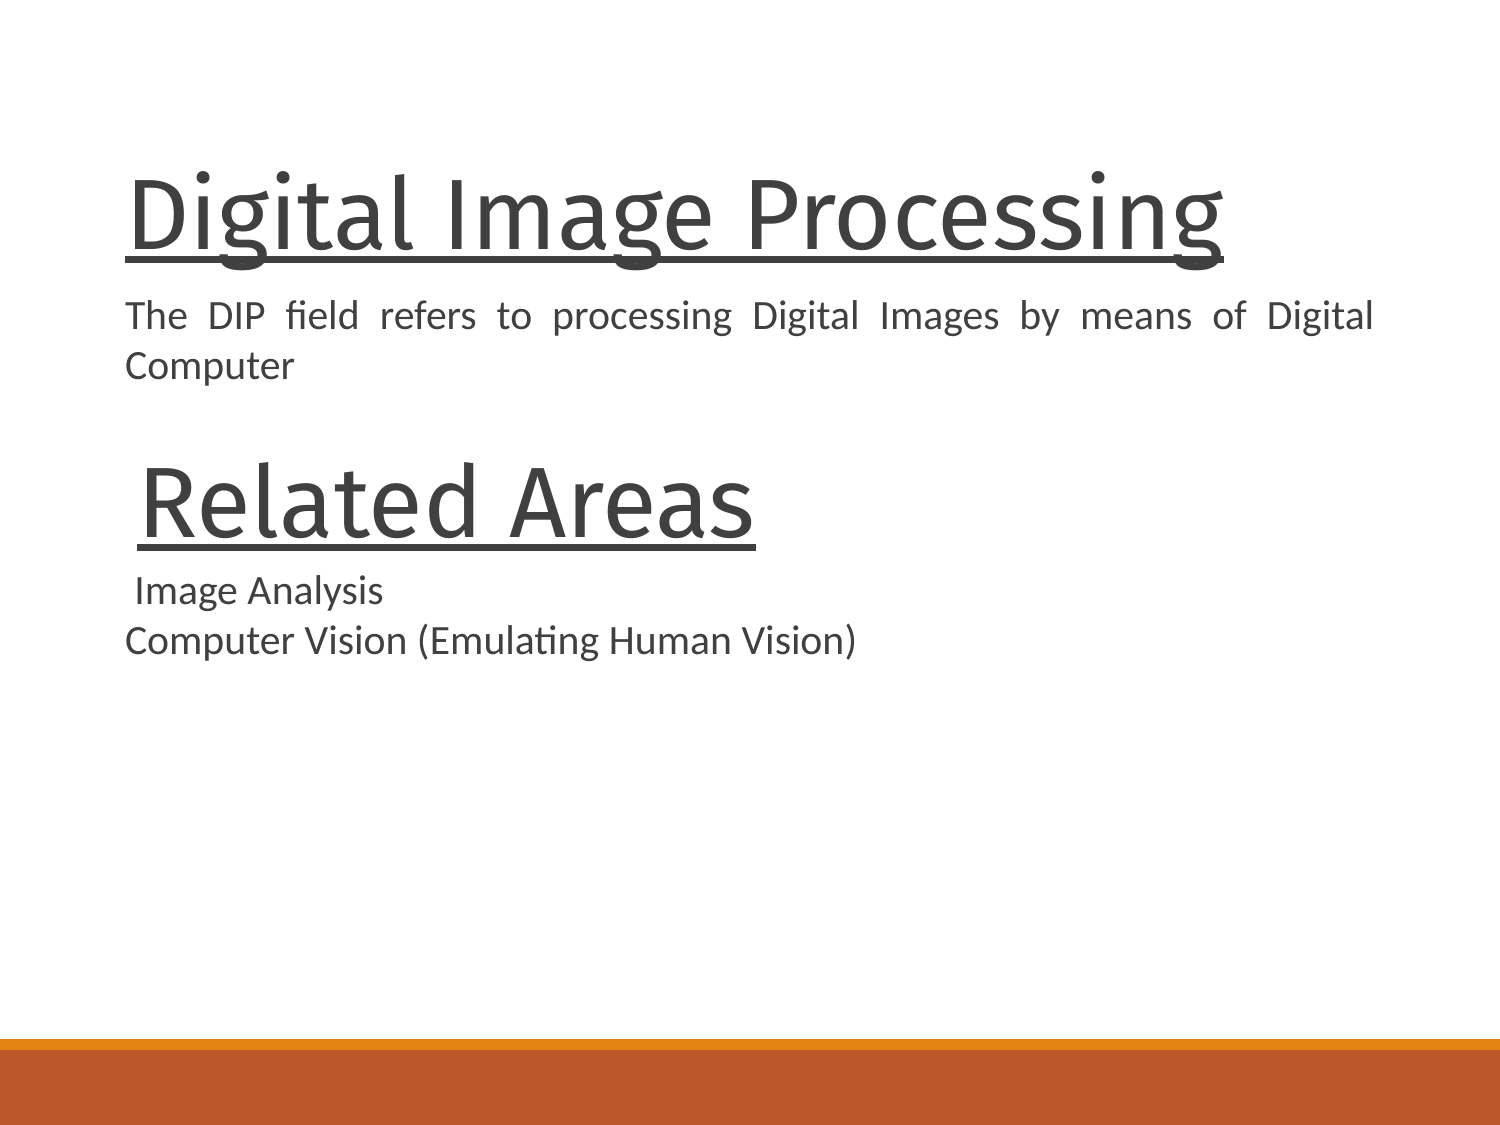

# Digital Image Processing
The DIP field refers to processing Digital Images by means of Digital Computer

Related Areas
 Image Analysis
Computer Vision (Emulating Human Vision)